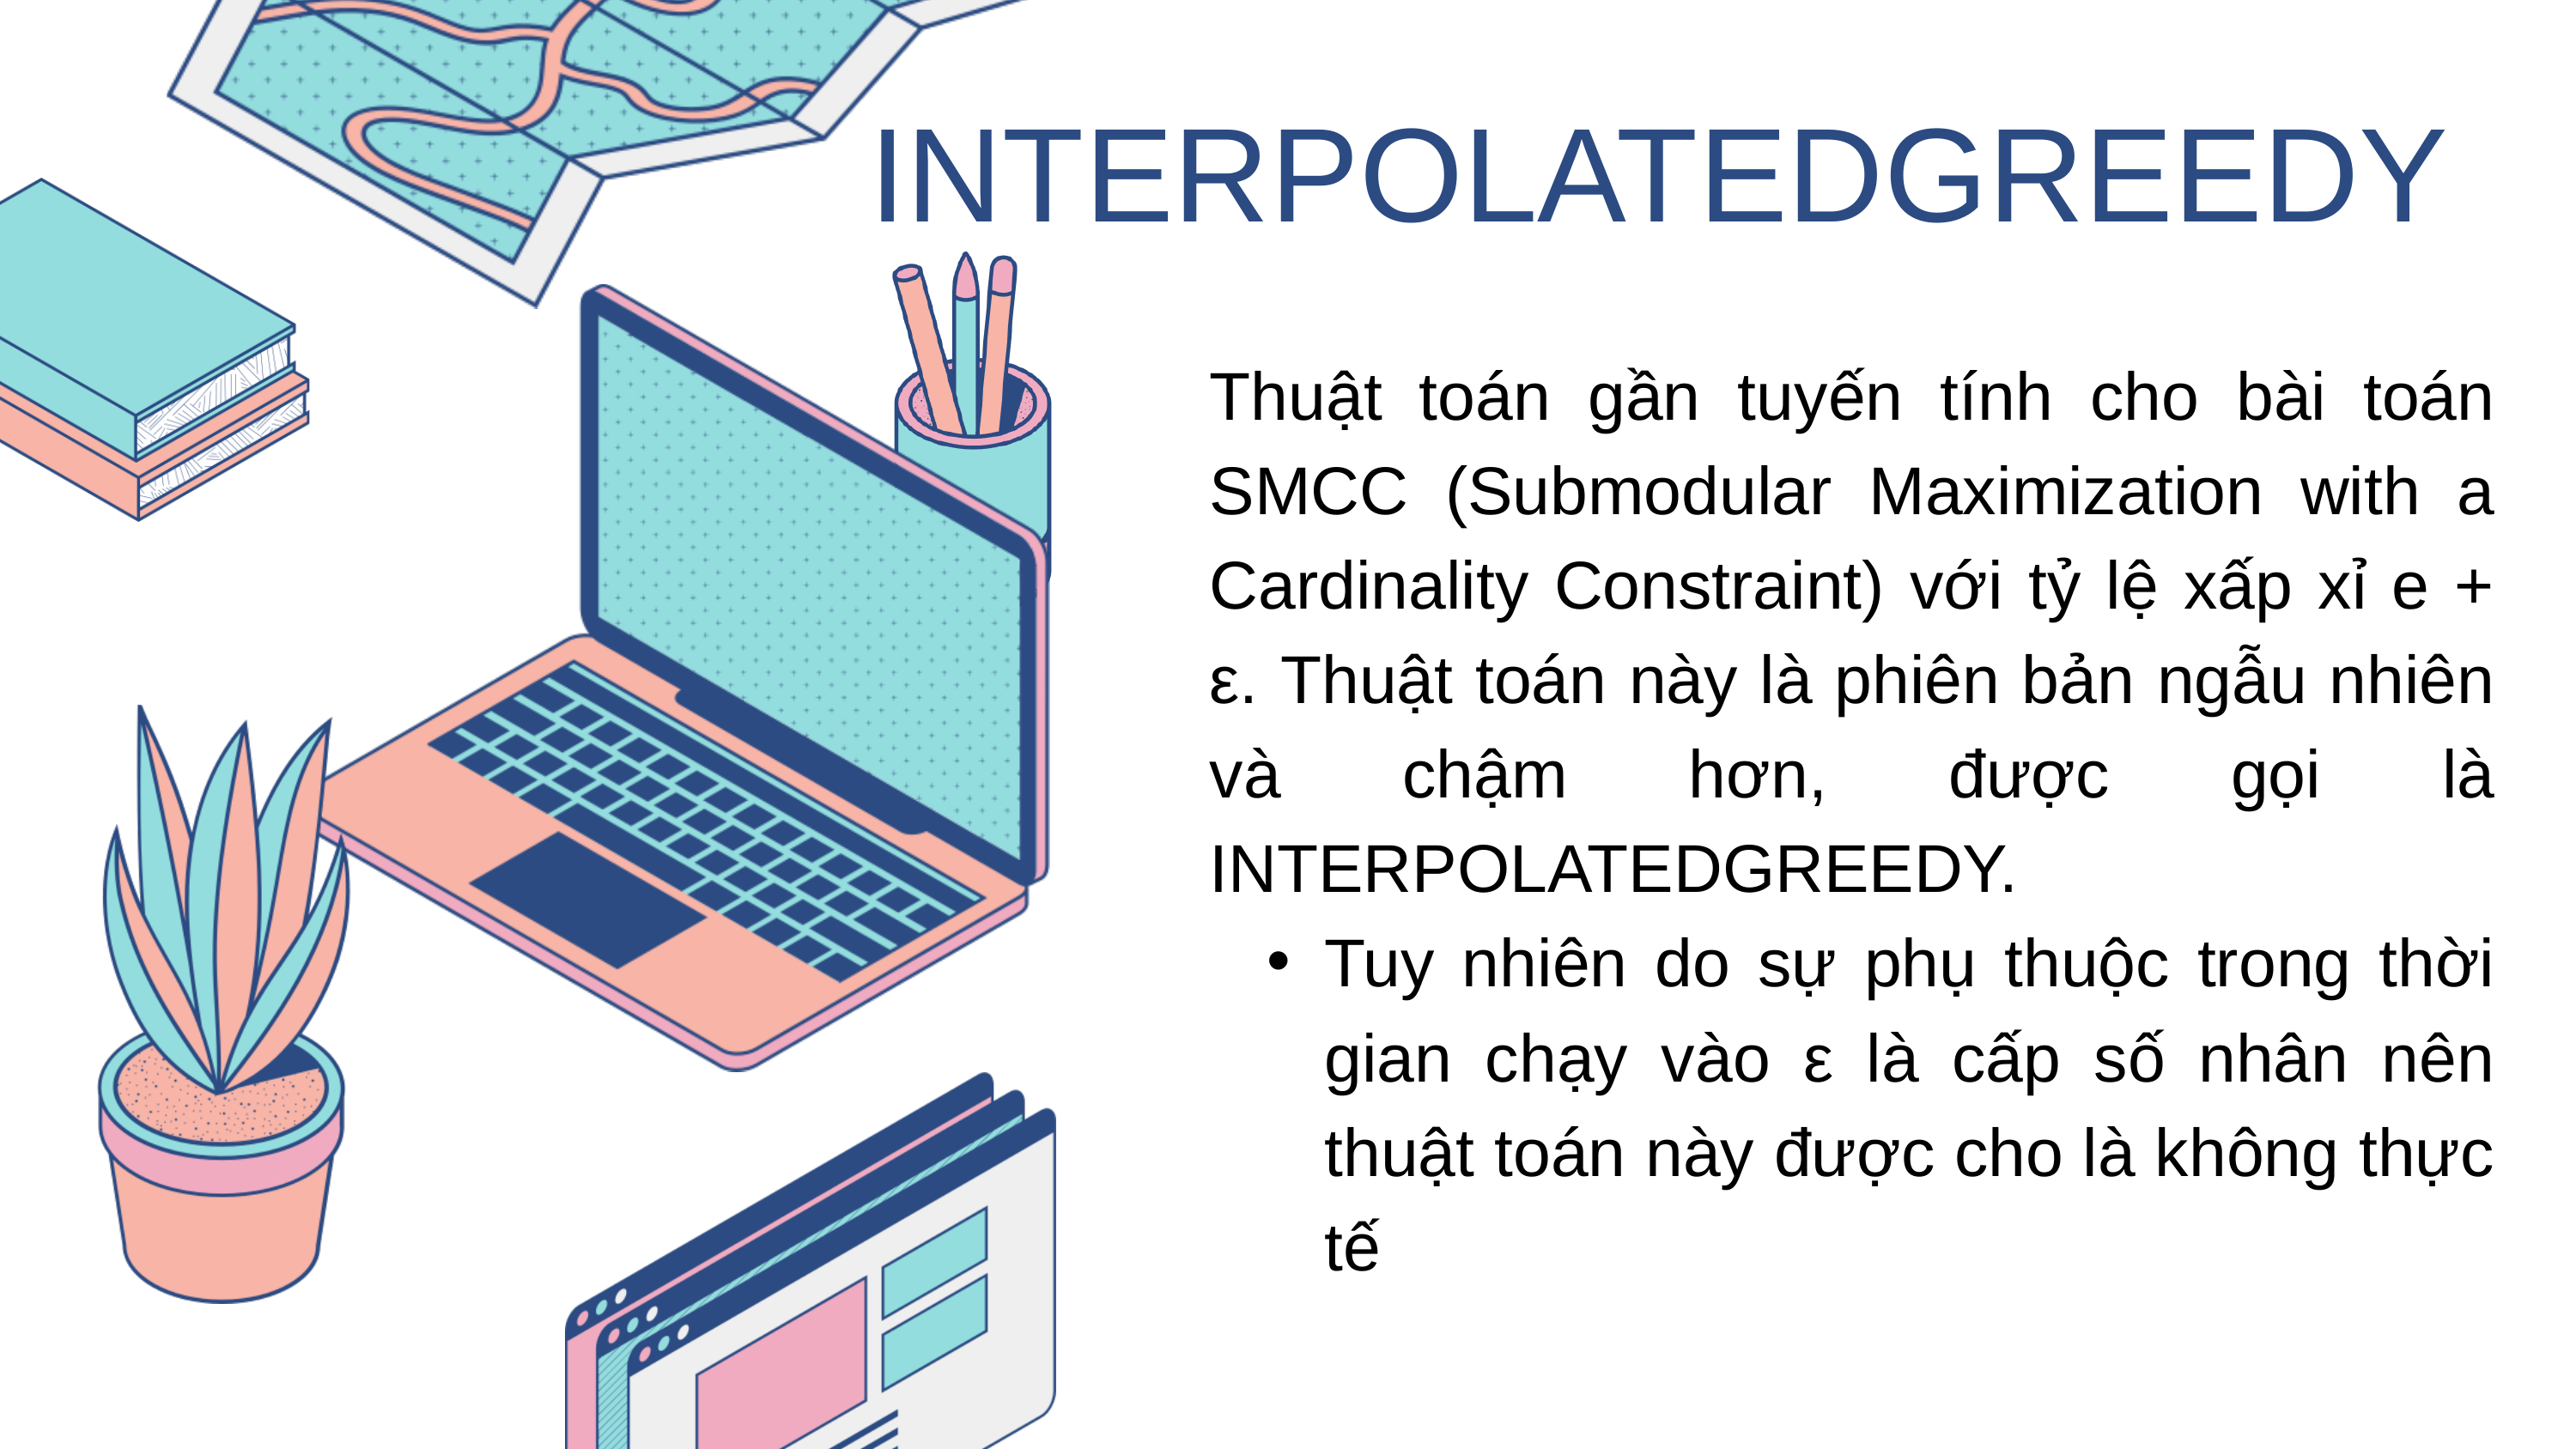

INTERPOLATEDGREEDY

Thuật toán gần tuyến tính cho bài toán SMCC (Submodular Maximization with a Cardinality Constraint) với tỷ lệ xấp xỉ e + ε. Thuật toán này là phiên bản ngẫu nhiên và chậm hơn, được gọi là INTERPOLATEDGREEDY.
Tuy nhiên do sự phụ thuộc trong thời gian chạy vào ε là cấp số nhân nên thuật toán này được cho là không thực tế